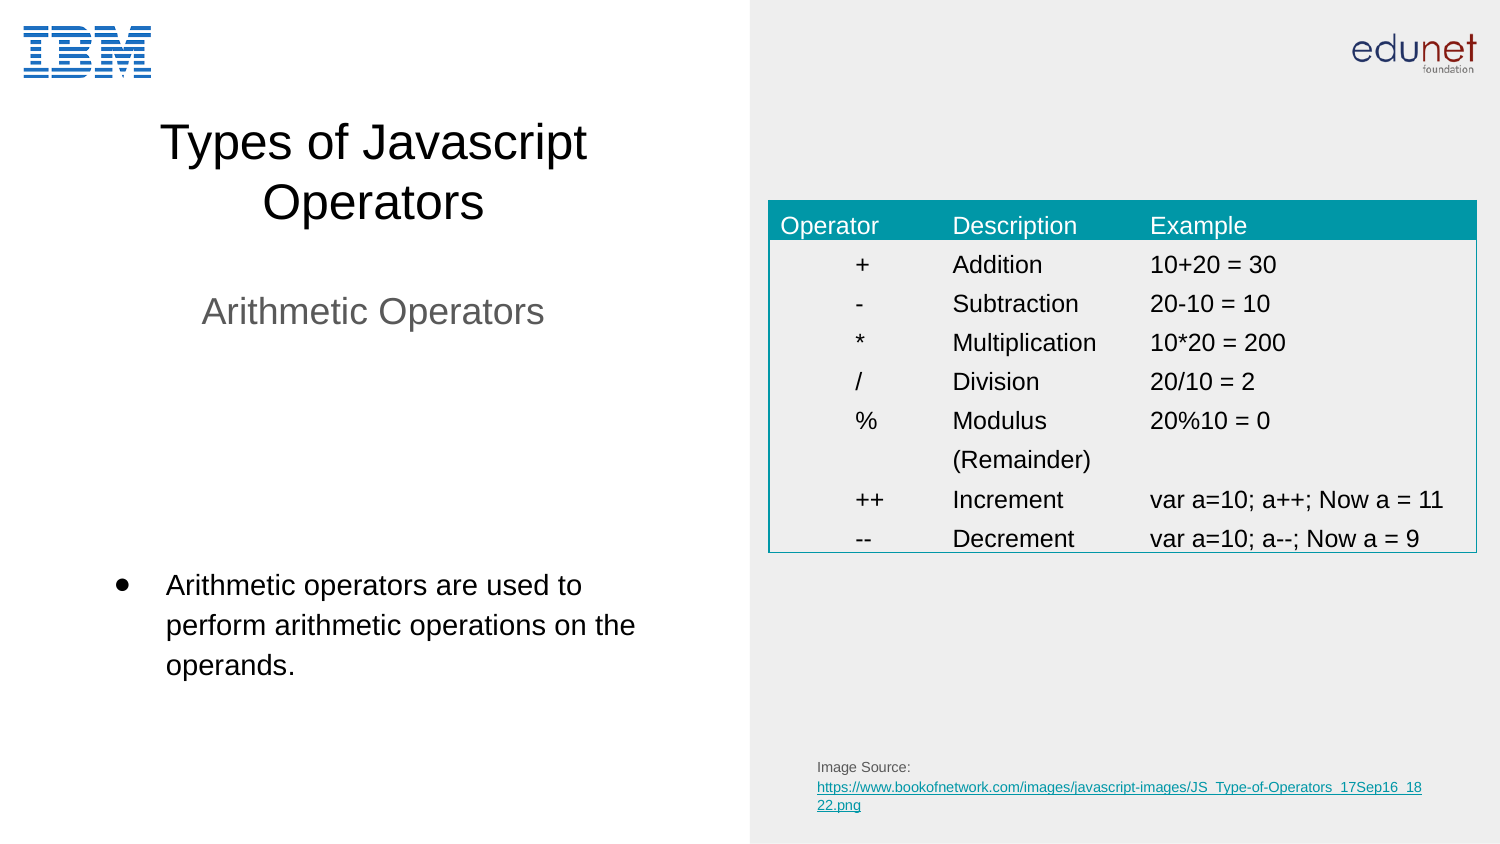

# Types of Javascript Operators
| Operator | Description | Example |
| --- | --- | --- |
| + | Addition | 10+20 = 30 |
| - | Subtraction | 20-10 = 10 |
| \* | Multiplication | 10\*20 = 200 |
| / | Division | 20/10 = 2 |
| % | Modulus (Remainder) | 20%10 = 0 |
| ++ | Increment | var a=10; a++; Now a = 11 |
| -- | Decrement | var a=10; a--; Now a = 9 |
Arithmetic Operators
Arithmetic operators are used to perform arithmetic operations on the operands.
Image Source: https://www.bookofnetwork.com/images/javascript-images/JS_Type-of-Operators_17Sep16_1822.png